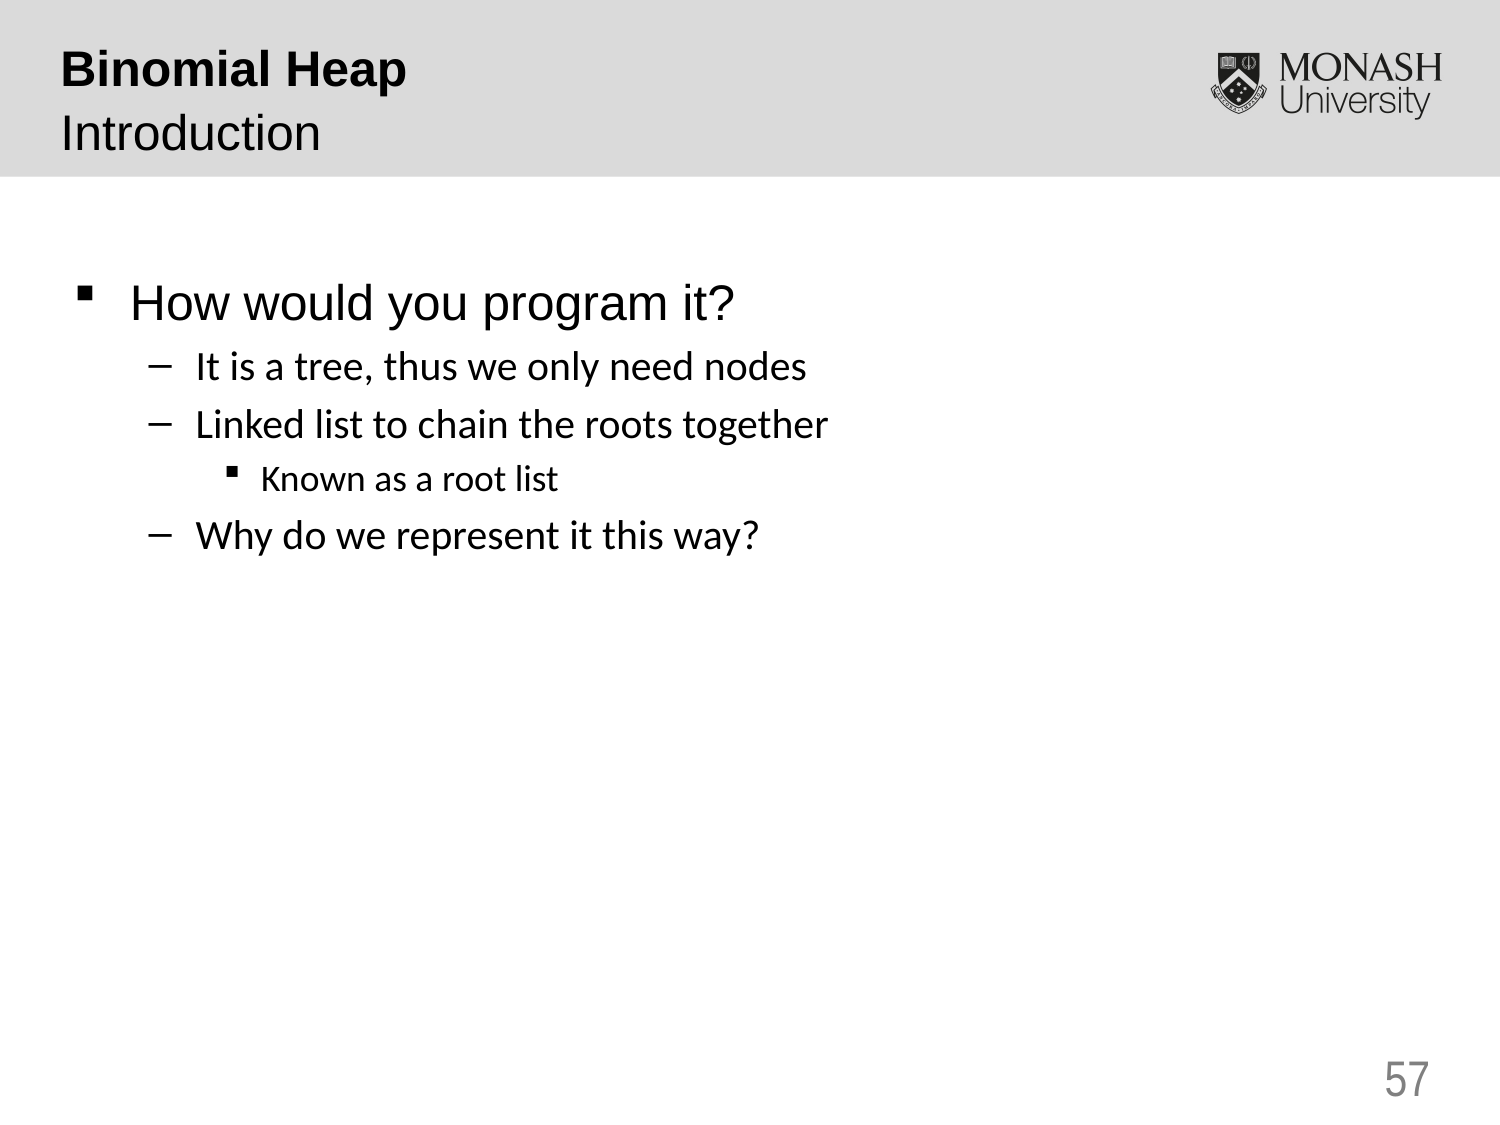

Binomial Heap
Introduction
How would you program it?
It is a tree, thus we only need nodes
Linked list to chain the roots together
Known as a root list
Why do we represent it this way?